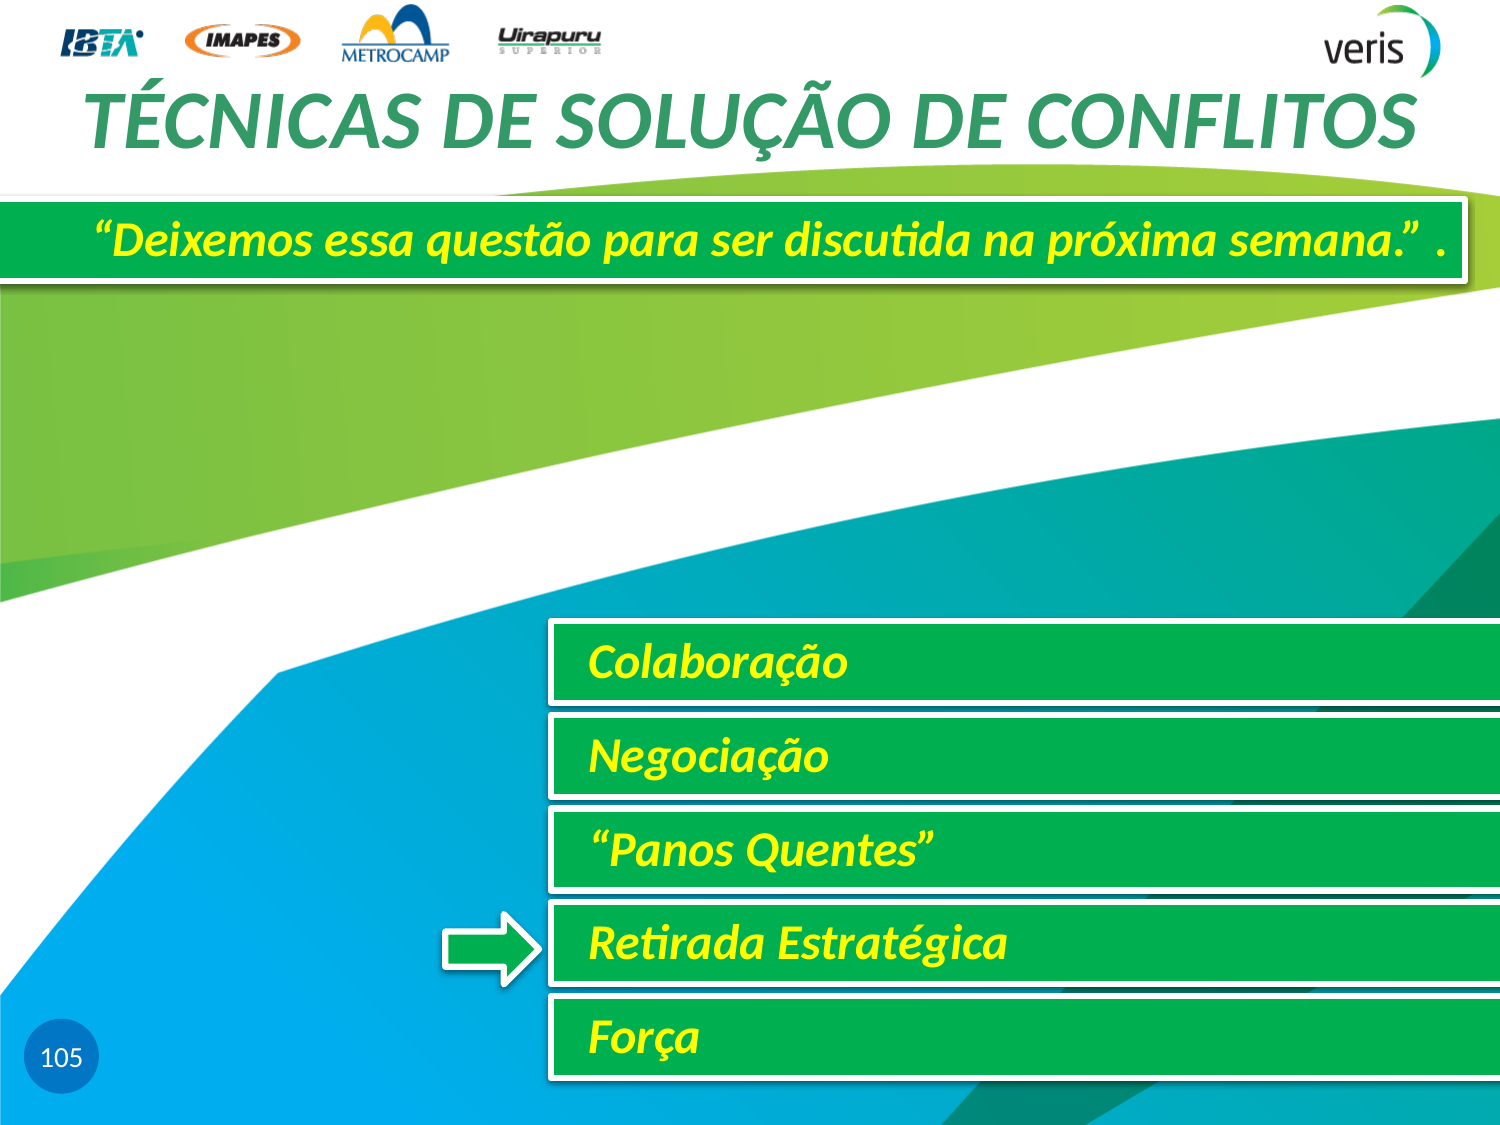

# TÉCNICAS DE SOLUÇÃO DE CONFLITOS
“Deixemos essa questão para ser discutida na próxima semana.” .
  Colaboração
  Negociação
  “Panos Quentes”
  Retirada Estratégica

  Força
105